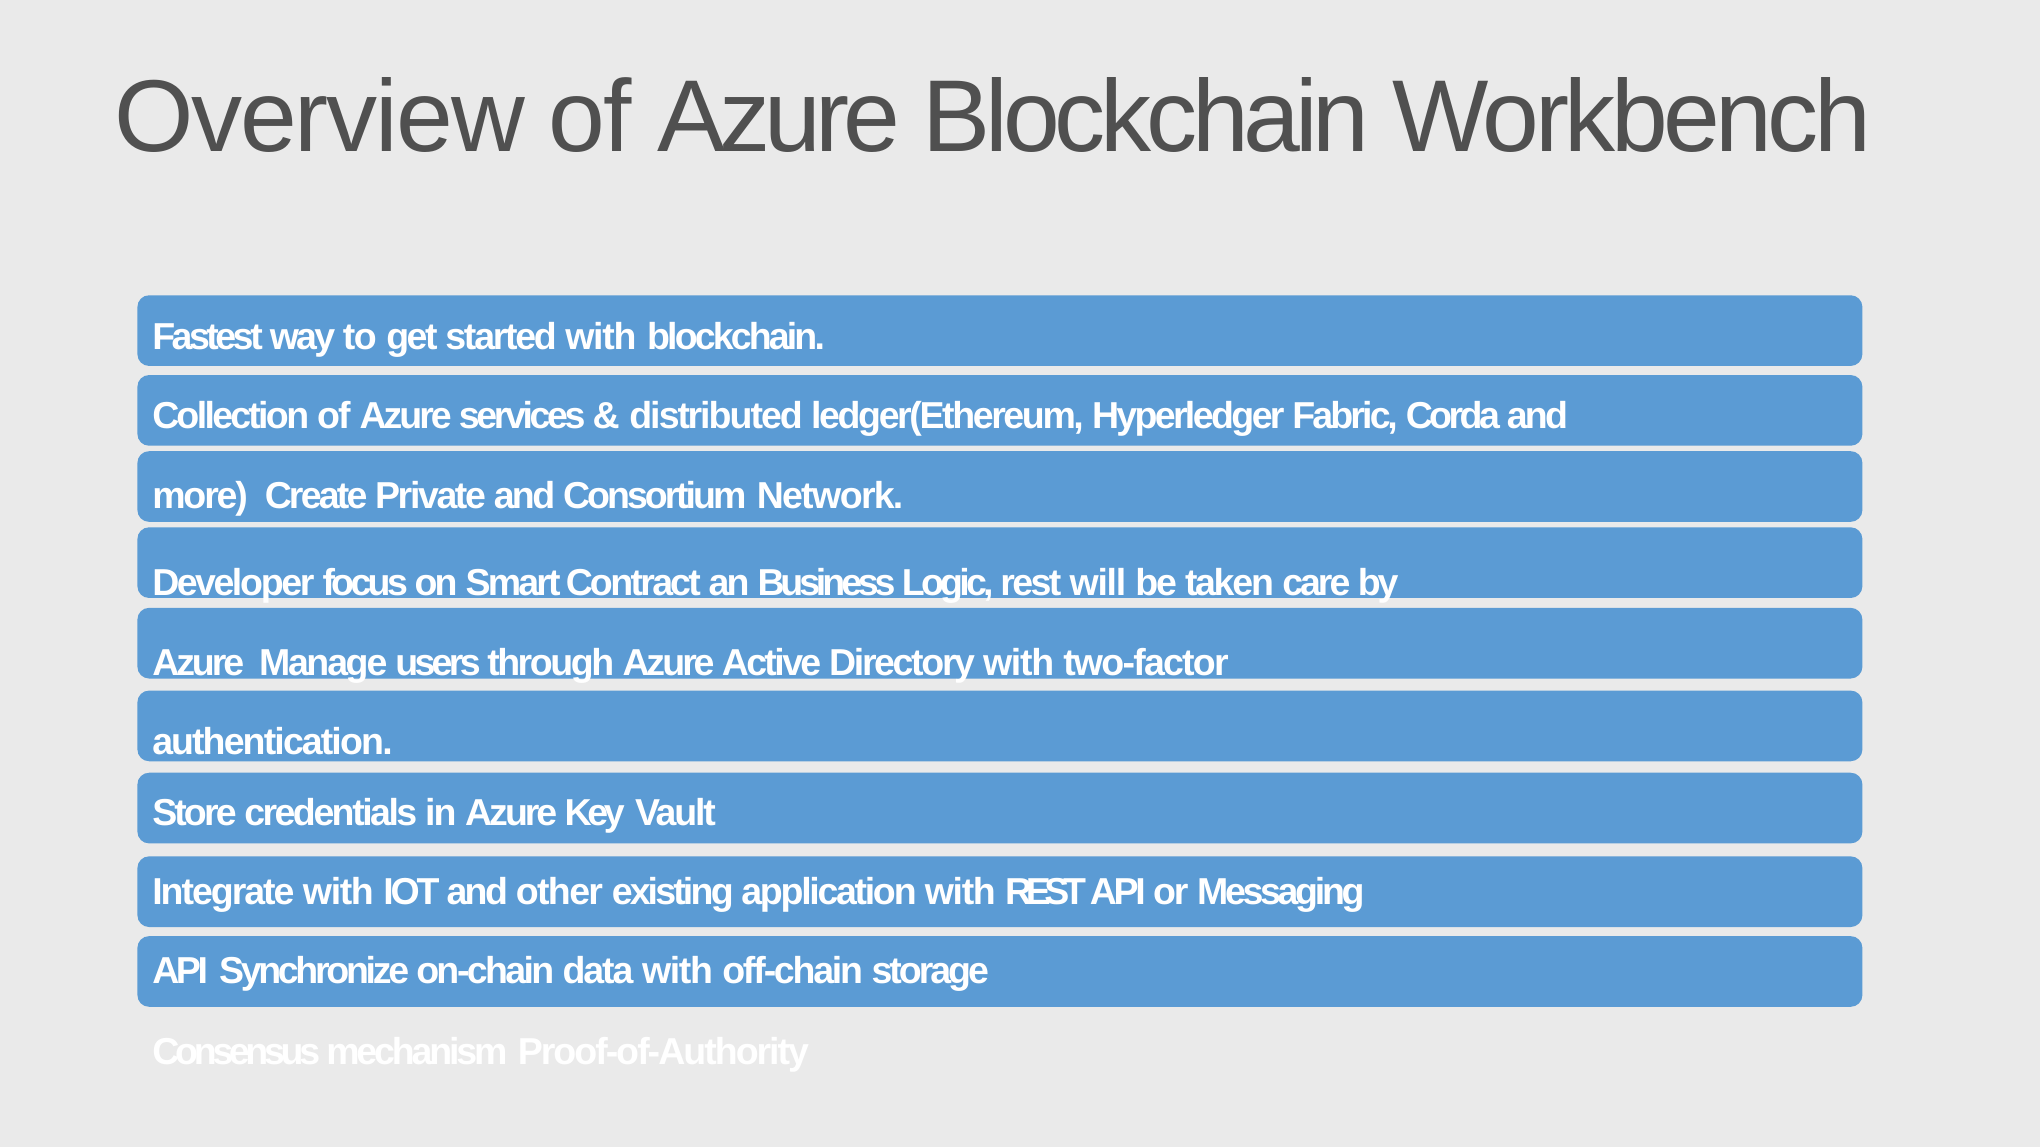

# Overview of Azure Blockchain Workbench

Fastest way to get started with blockchain.
Collection of Azure services & distributed ledger(Ethereum, Hyperledger Fabric, Corda and more)  Create Private and Consortium Network.
Developer focus on Smart Contract an Business Logic, rest will be taken care by Azure  Manage users through Azure Active Directory with two-factor authentication.
Store credentials in Azure Key Vault
Integrate with IOT and other existing application with REST API or Messaging API  Synchronize on-chain data with off-chain storage

Consensus mechanism Proof-of-Authority